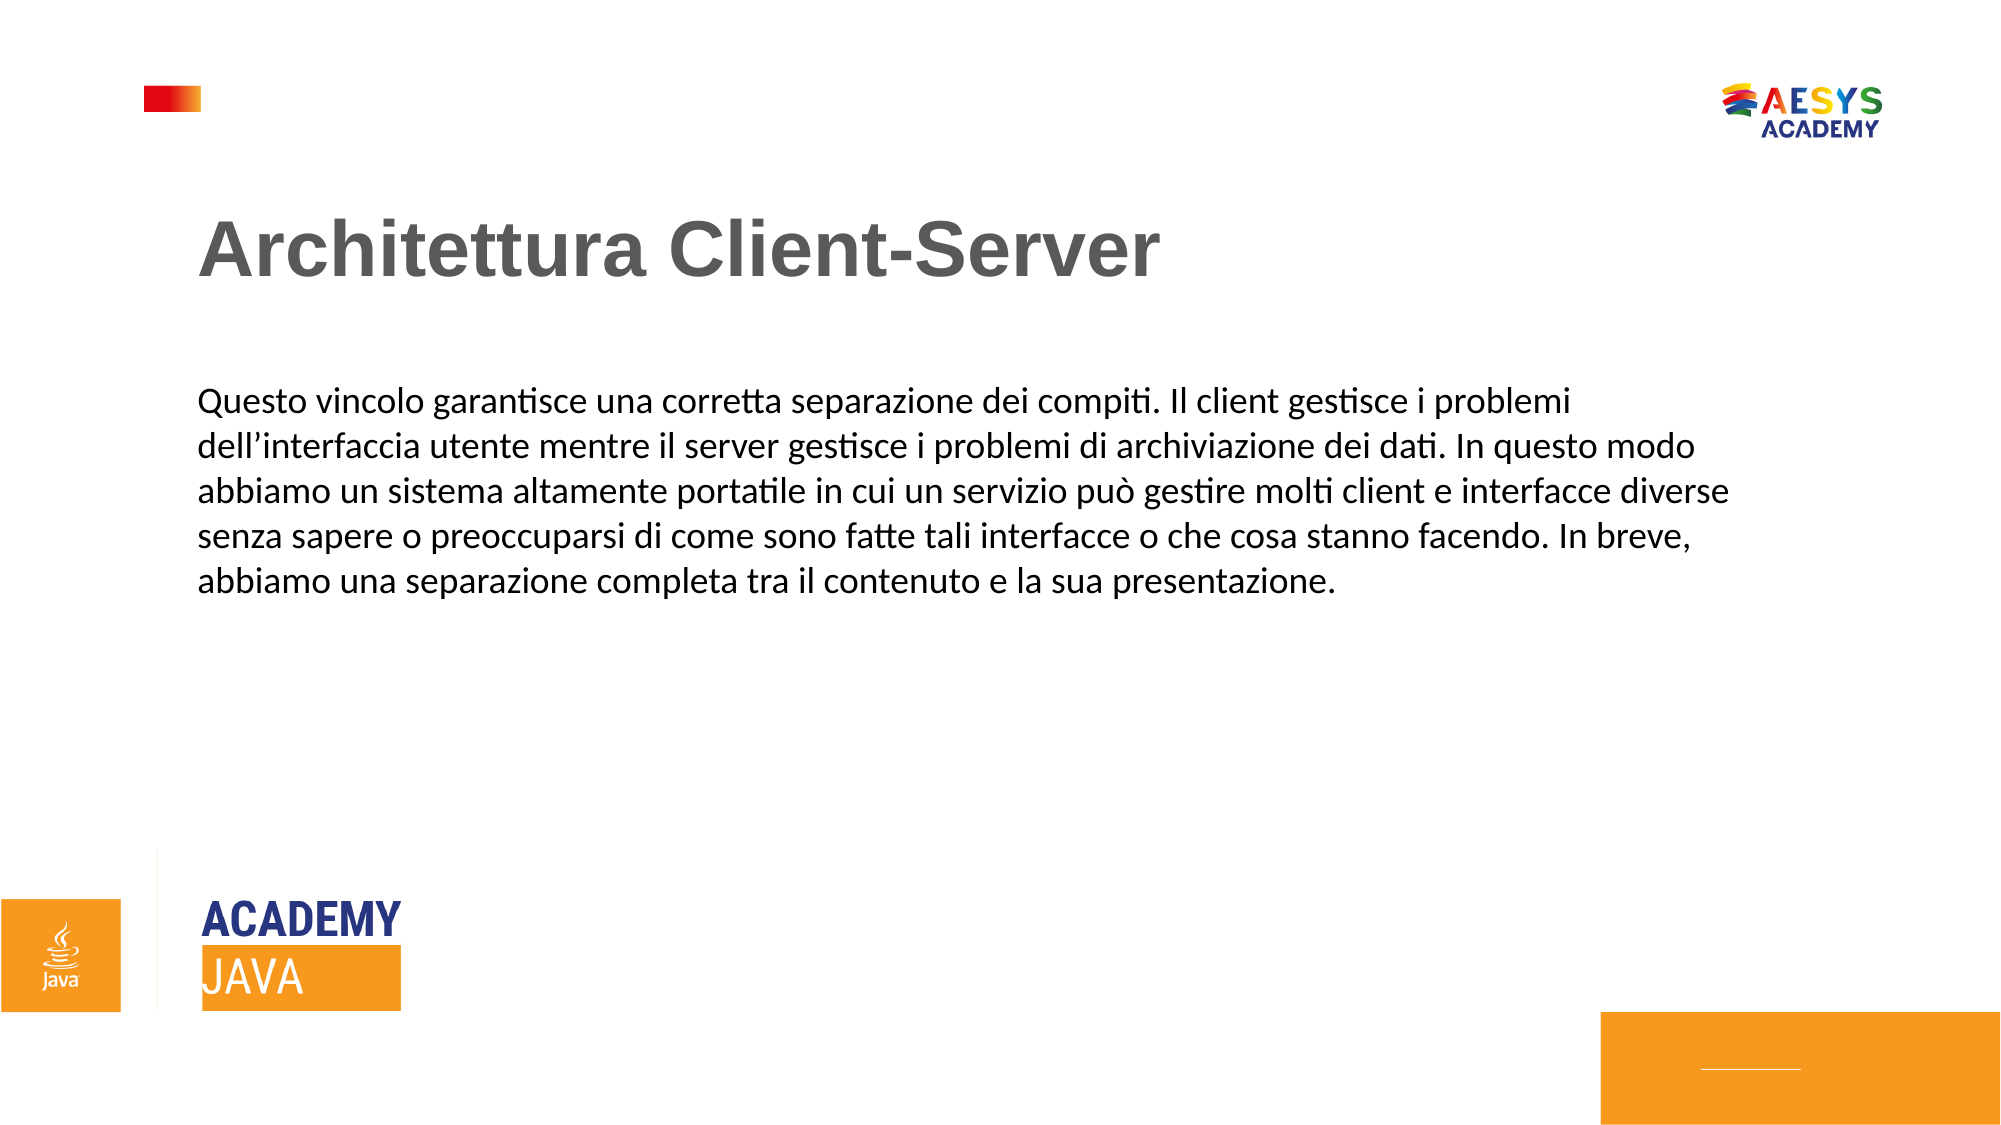

Architettura Client-Server
Questo vincolo garantisce una corretta separazione dei compiti. Il client gestisce i problemi dell’interfaccia utente mentre il server gestisce i problemi di archiviazione dei dati. In questo modo abbiamo un sistema altamente portatile in cui un servizio può gestire molti client e interfacce diverse senza sapere o preoccuparsi di come sono fatte tali interfacce o che cosa stanno facendo. In breve, abbiamo una separazione completa tra il contenuto e la sua presentazione.